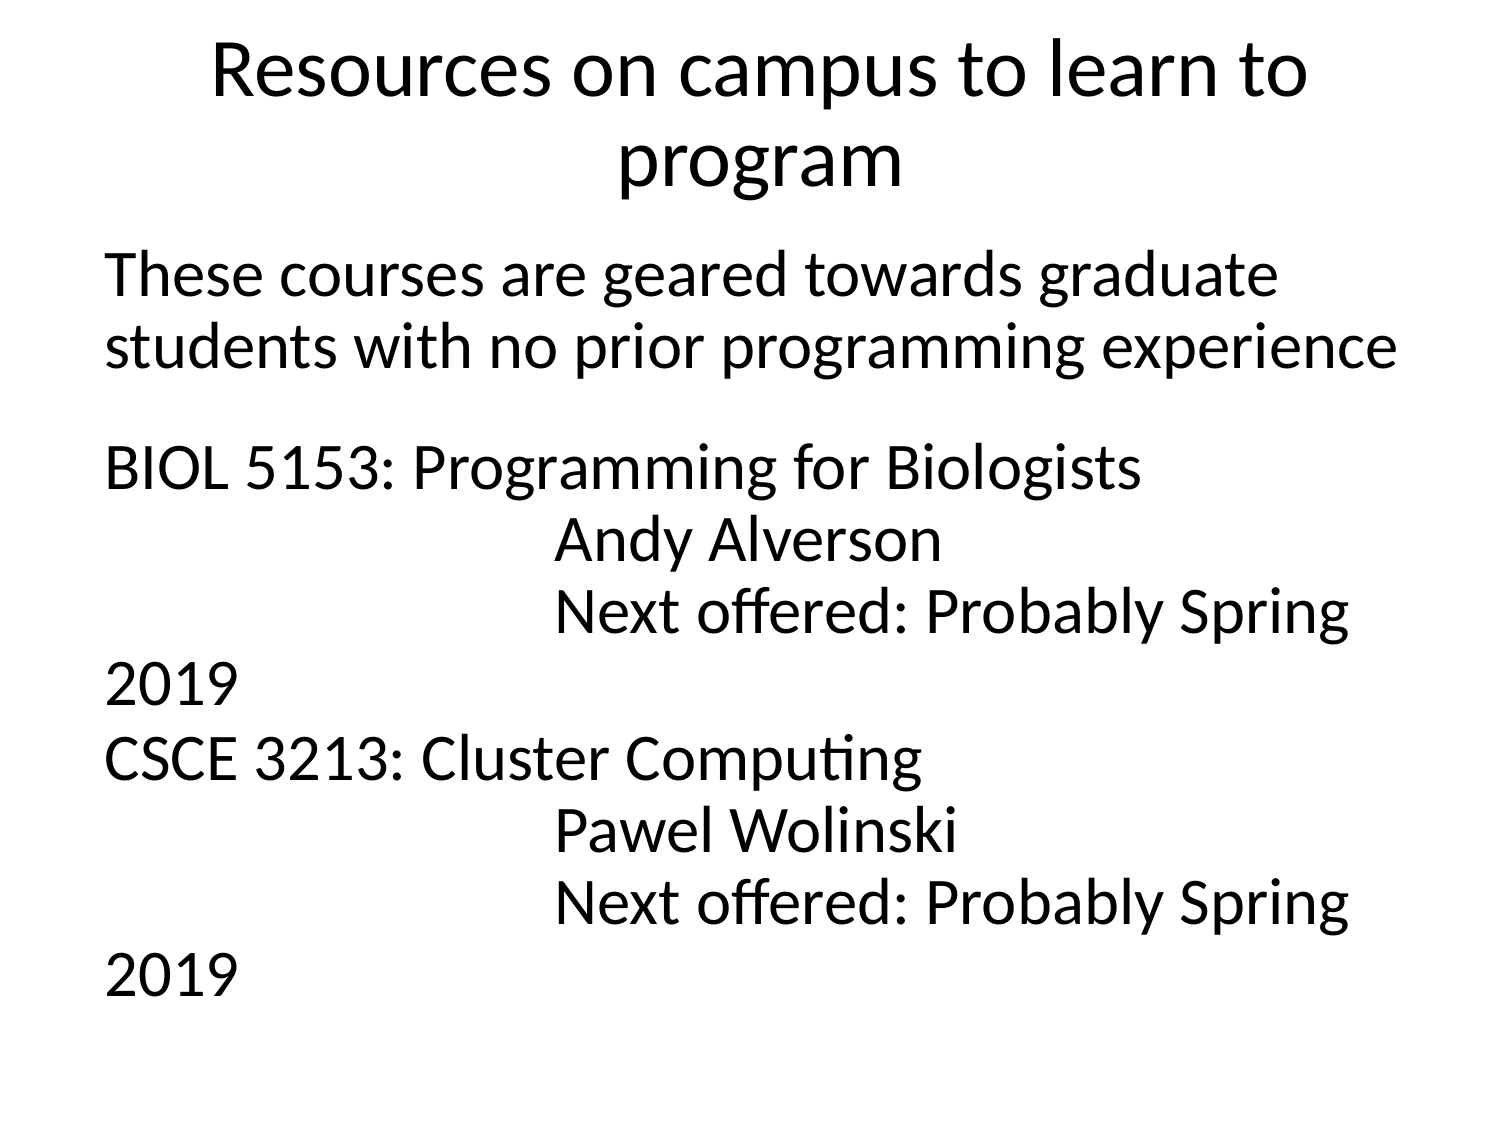

Resources on campus to learn to program

These courses are geared towards graduate students with no prior programming experience
BIOL 5153: Programming for Biologists
			Andy Alverson
			Next offered: Probably Spring 2019
CSCE 3213: Cluster Computing
			Pawel Wolinski
			Next offered: Probably Spring 2019